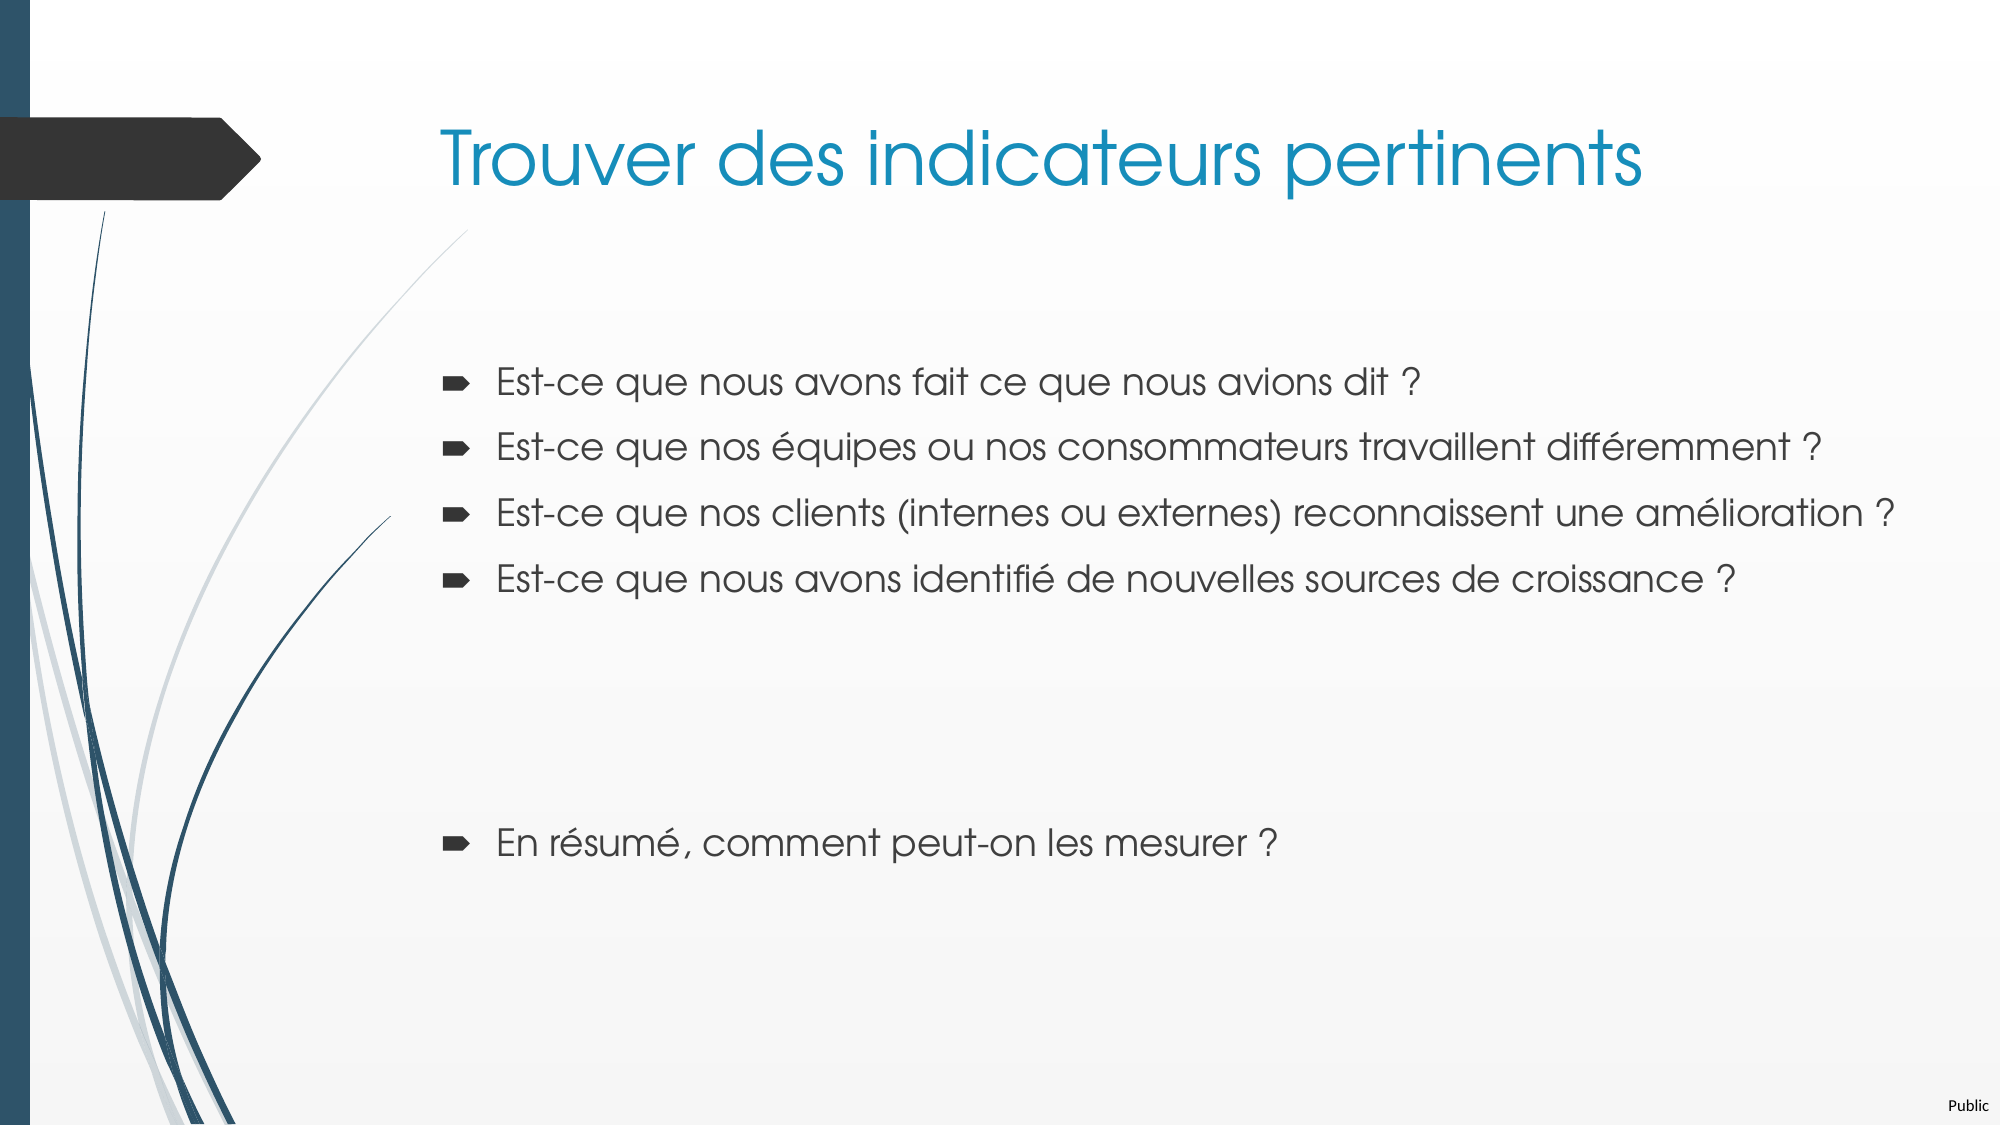

# Trouver des indicateurs pertinents
Est-ce que nous avons fait ce que nous avions dit ?
Est-ce que nos équipes ou nos consommateurs travaillent différemment ?
Est-ce que nos clients (internes ou externes) reconnaissent une amélioration ?
Est-ce que nous avons identifié de nouvelles sources de croissance ?

En résumé, comment peut-on les mesurer ?